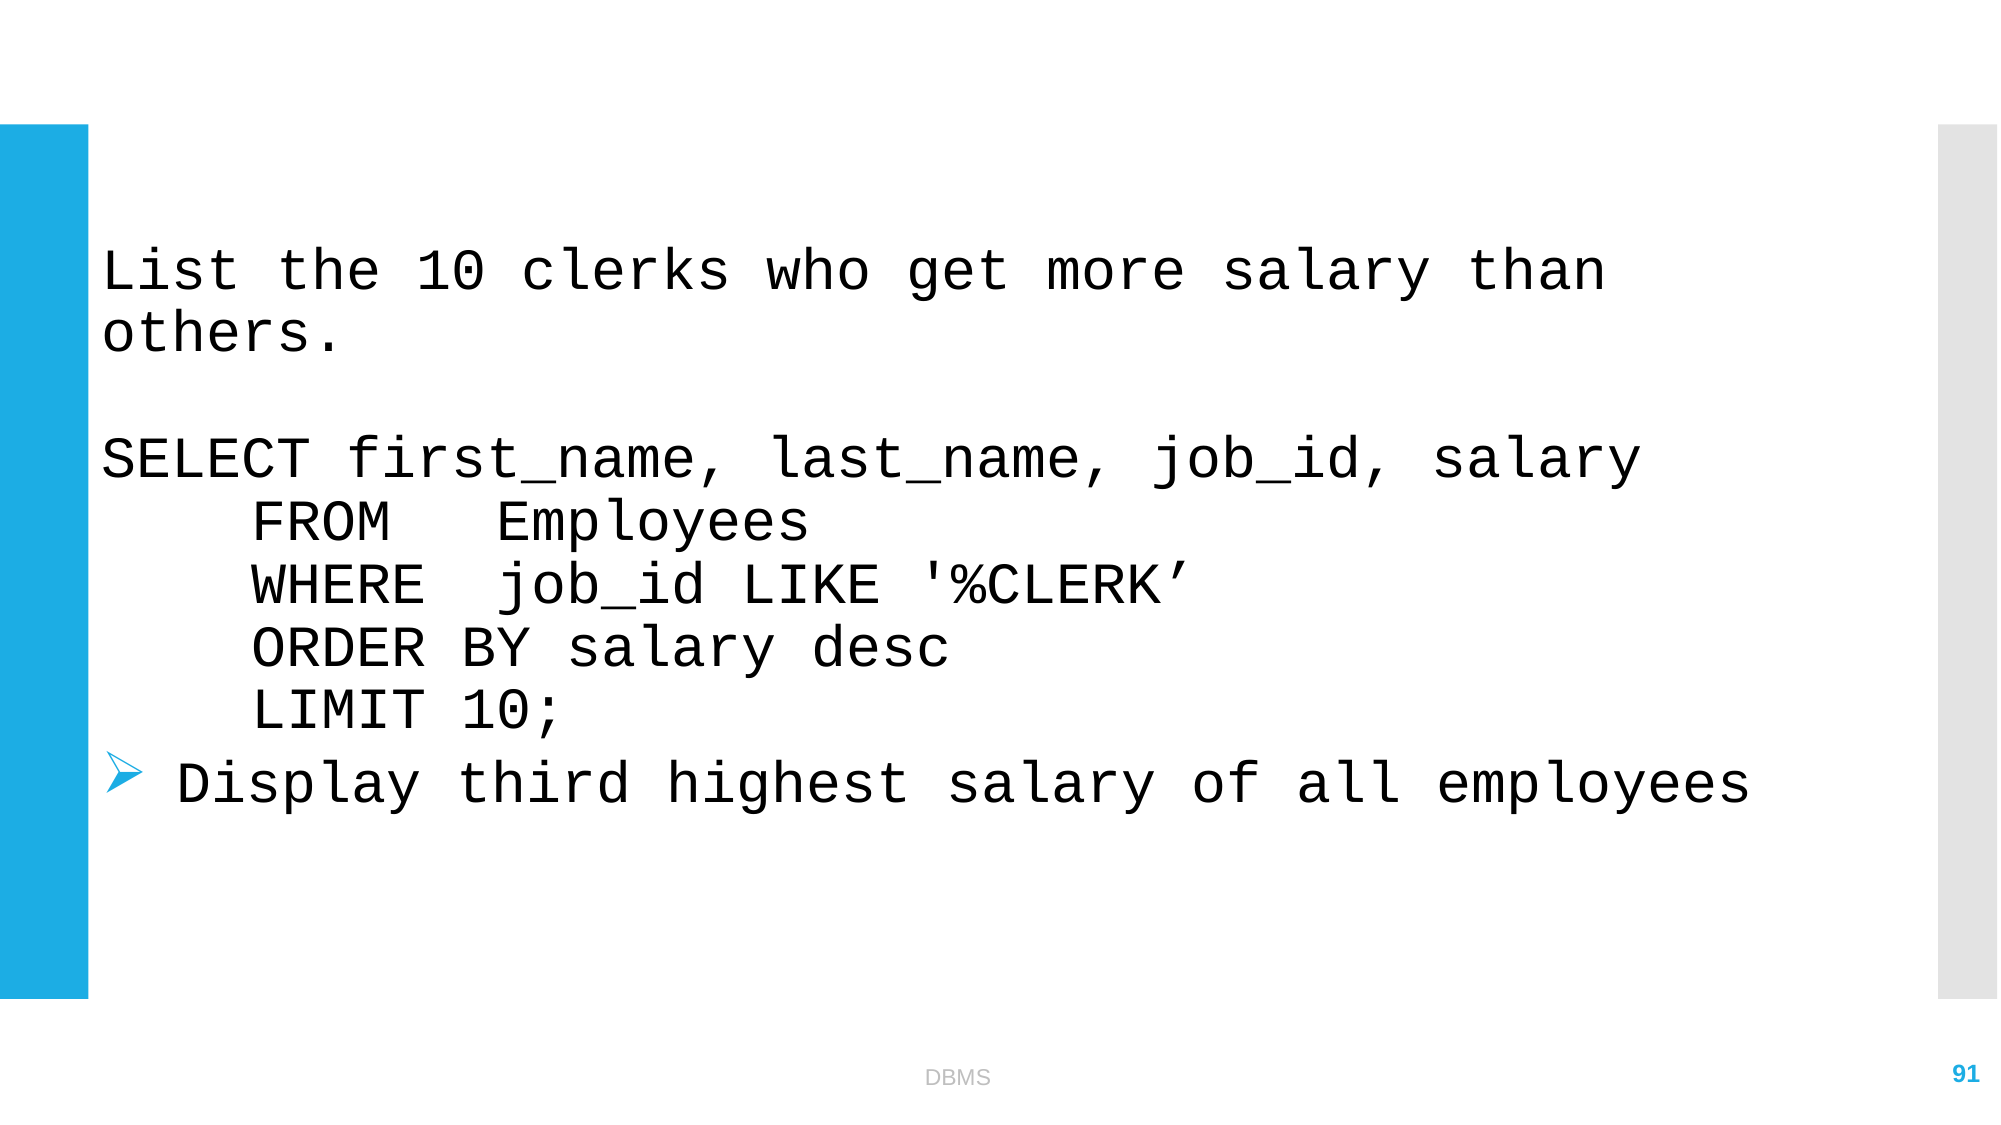

#
List the 10 clerks who get more salary than others.

SELECT first_name, last_name, job_id, salary
	FROM   Employees
	WHERE  job_id LIKE '%CLERK’
	ORDER BY salary desc
	LIMIT 10;
Display third highest salary of all employees

91
DBMS